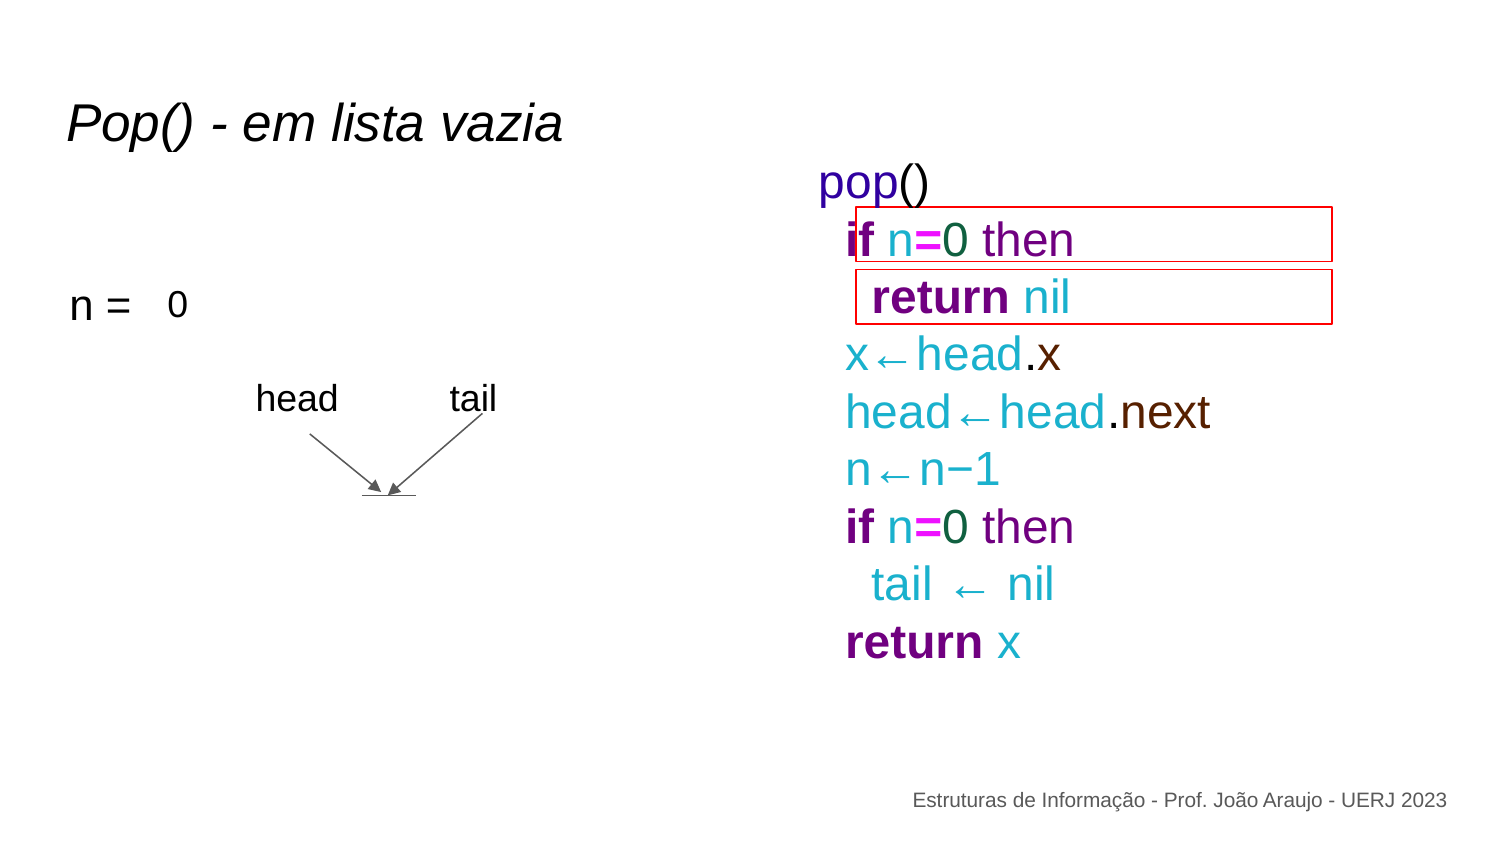

# Pop() - em lista vazia
pop()
  if n=0 then
    return nil
  x←head.x
  head←head.next
  n←n−1
  if n=0 then
    tail ← nil
  return x

n =
0

head
tail